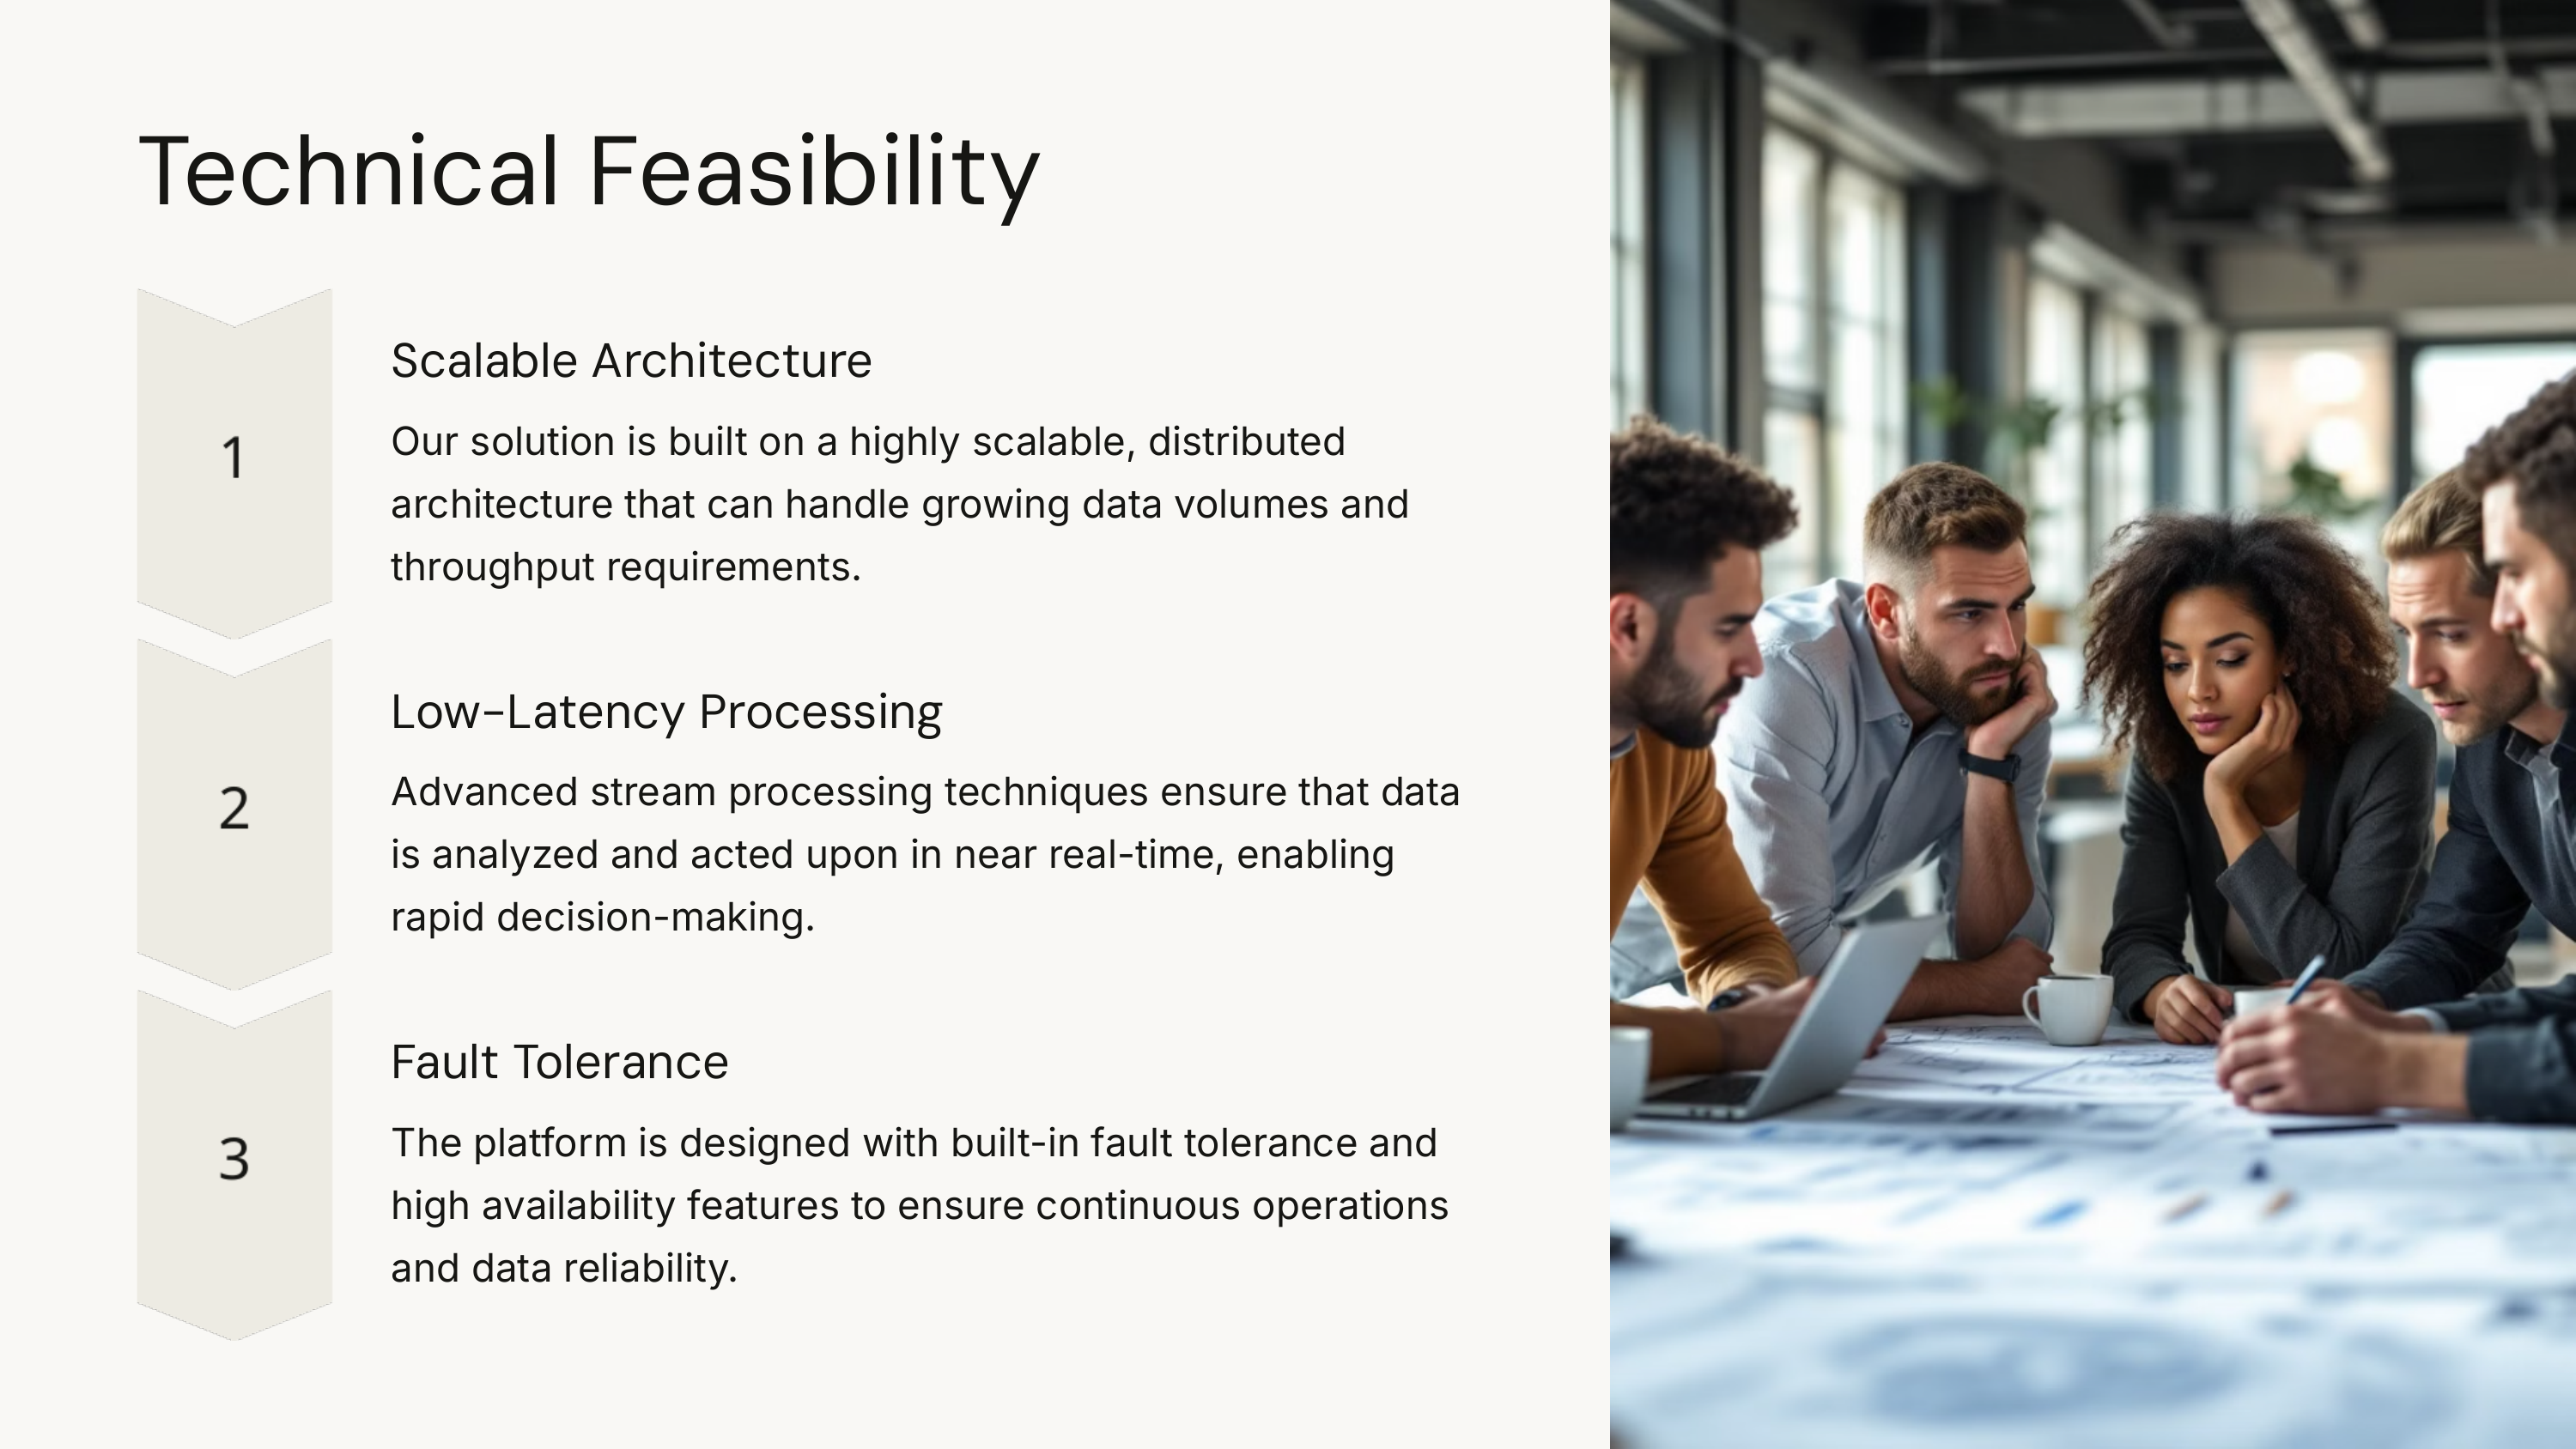

Technical Feasibility

Scalable Architecture
Our solution is built on a highly scalable, distributed architecture that can handle growing data volumes and throughput requirements.

Low-Latency Processing
Advanced stream processing techniques ensure that data is analyzed and acted upon in near real-time, enabling rapid decision-making.

Fault Tolerance
The platform is designed with built-in fault tolerance and high availability features to ensure continuous operations and data reliability.